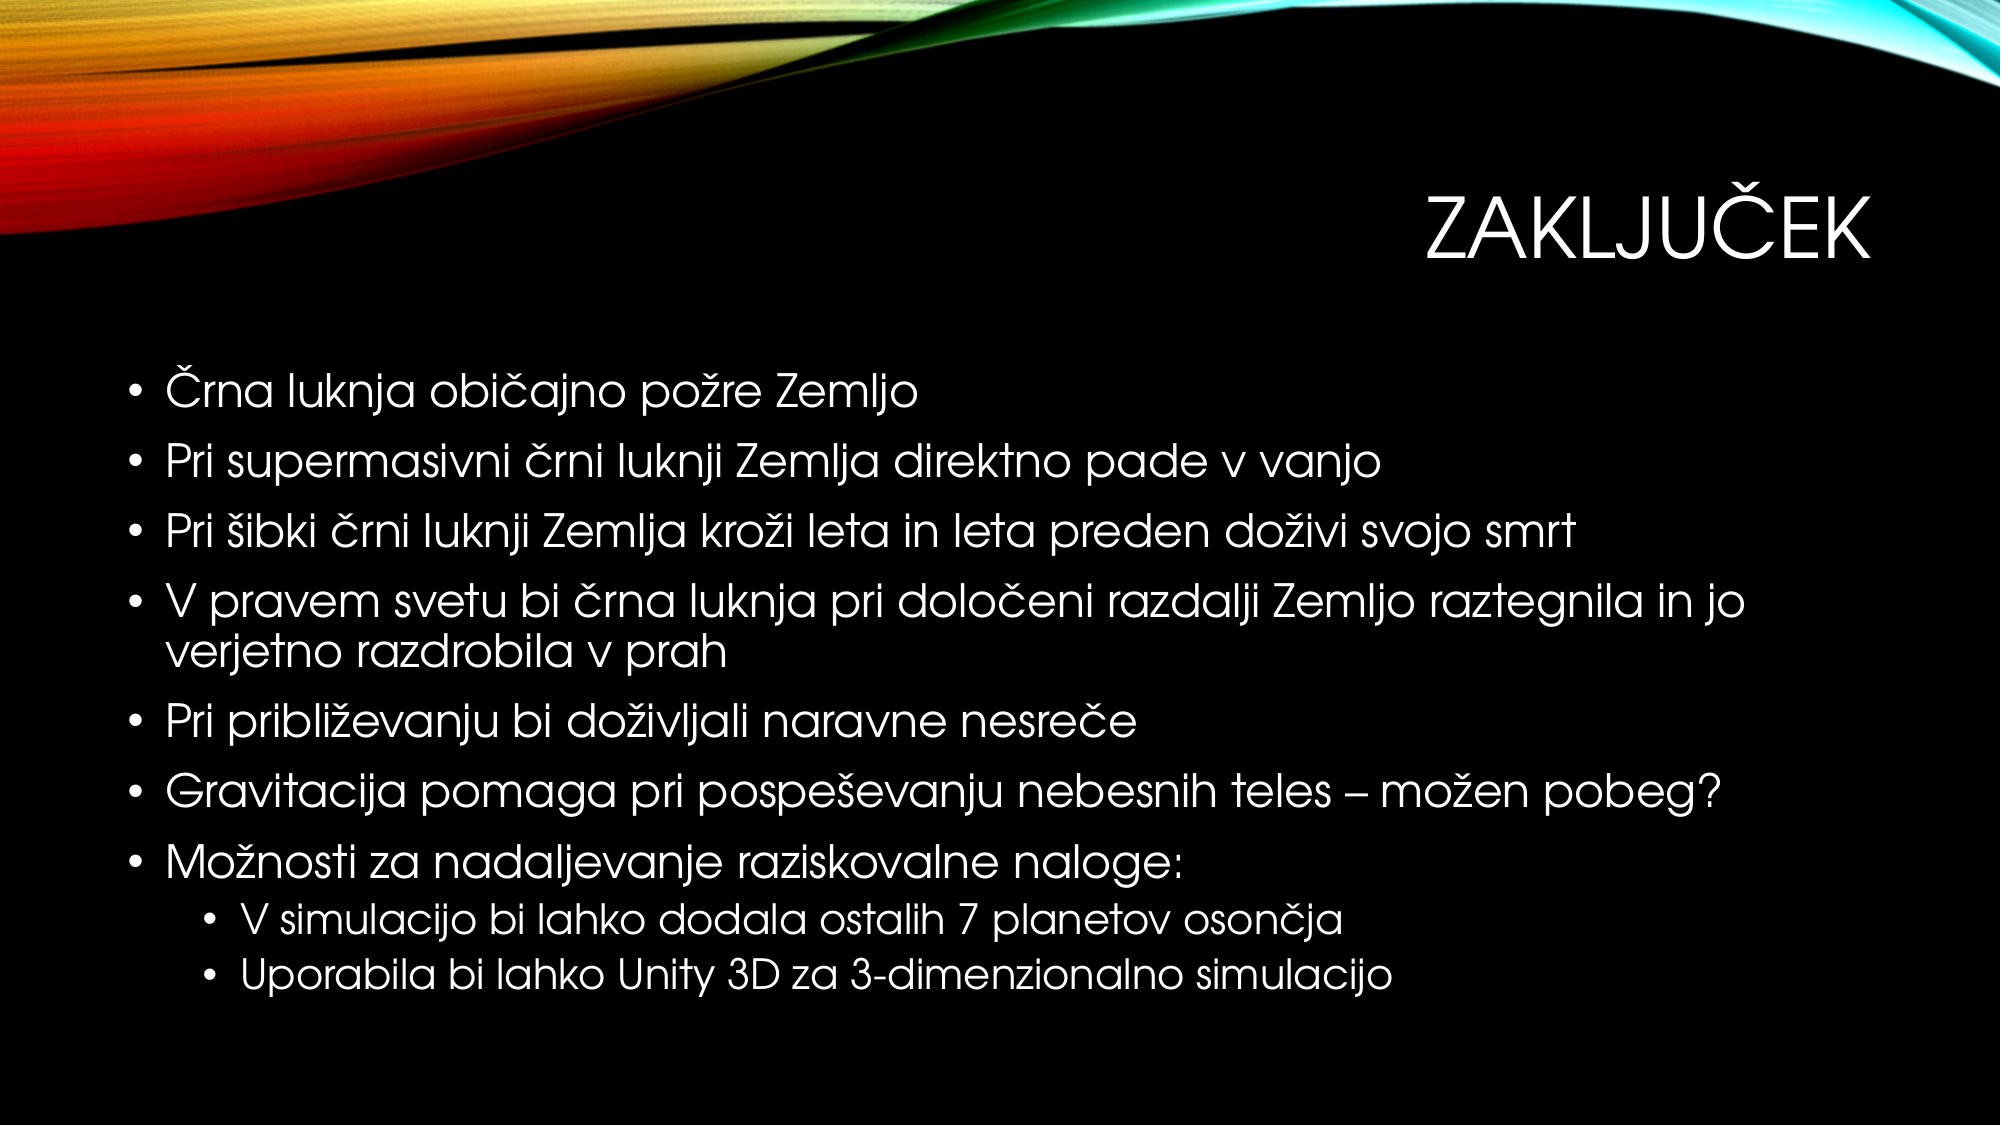

# ZAKLJUČEK
Črna luknja običajno požre Zemljo
Pri supermasivni črni luknji Zemlja direktno pade v vanjo
Pri šibki črni luknji Zemlja kroži leta in leta preden doživi svojo smrt
V pravem svetu bi črna luknja pri določeni razdalji Zemljo raztegnila in jo verjetno razdrobila v prah
Pri približevanju bi doživljali naravne nesreče
Gravitacija pomaga pri pospeševanju nebesnih teles – možen pobeg?
Možnosti za nadaljevanje raziskovalne naloge:
V simulacijo bi lahko dodala ostalih 7 planetov osončja
Uporabila bi lahko Unity 3D za 3-dimenzionalno simulacijo